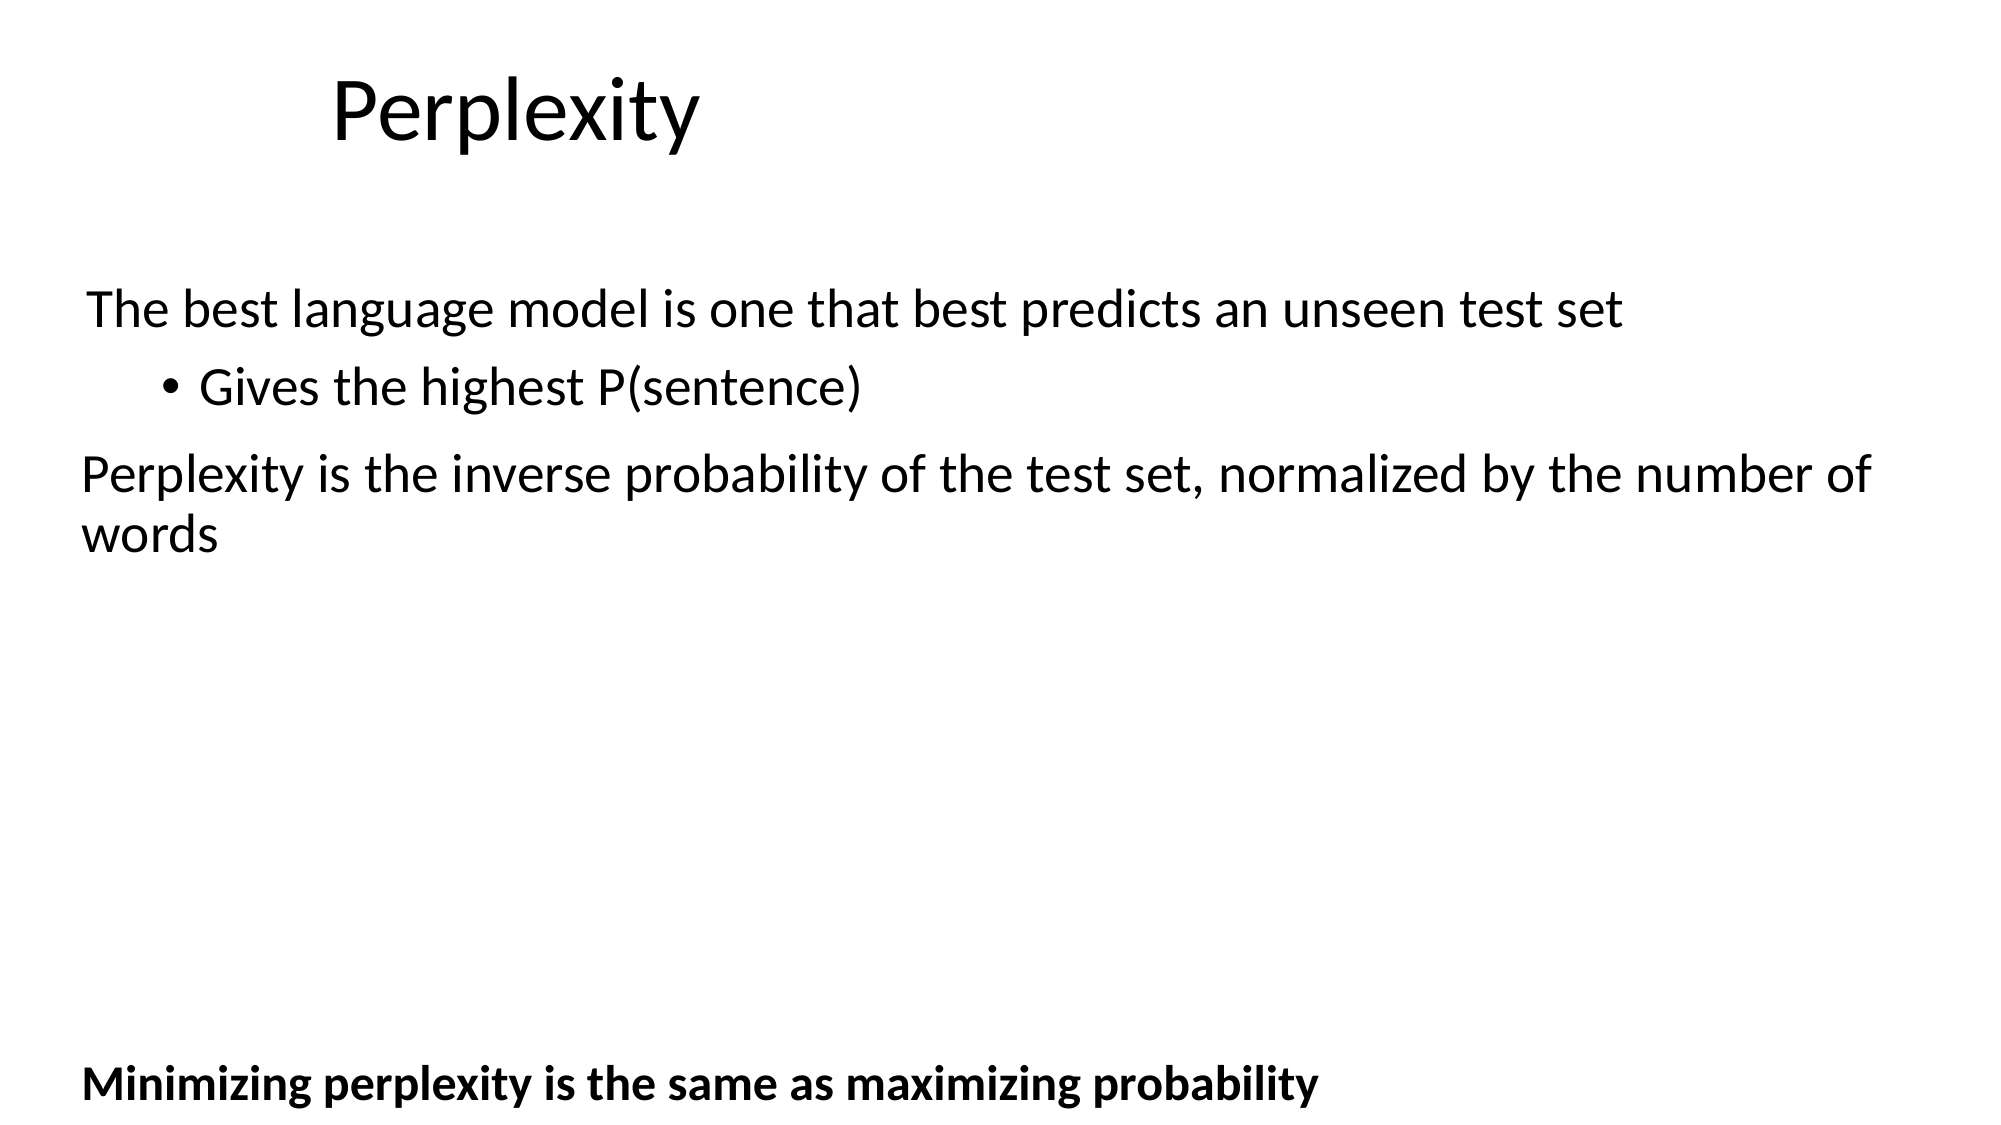

# Perplexity
The best language model is one that best predicts an unseen test set
Gives the highest P(sentence)
Perplexity is the inverse probability of the test set, normalized by the number of words
Minimizing perplexity is the same as maximizing probability